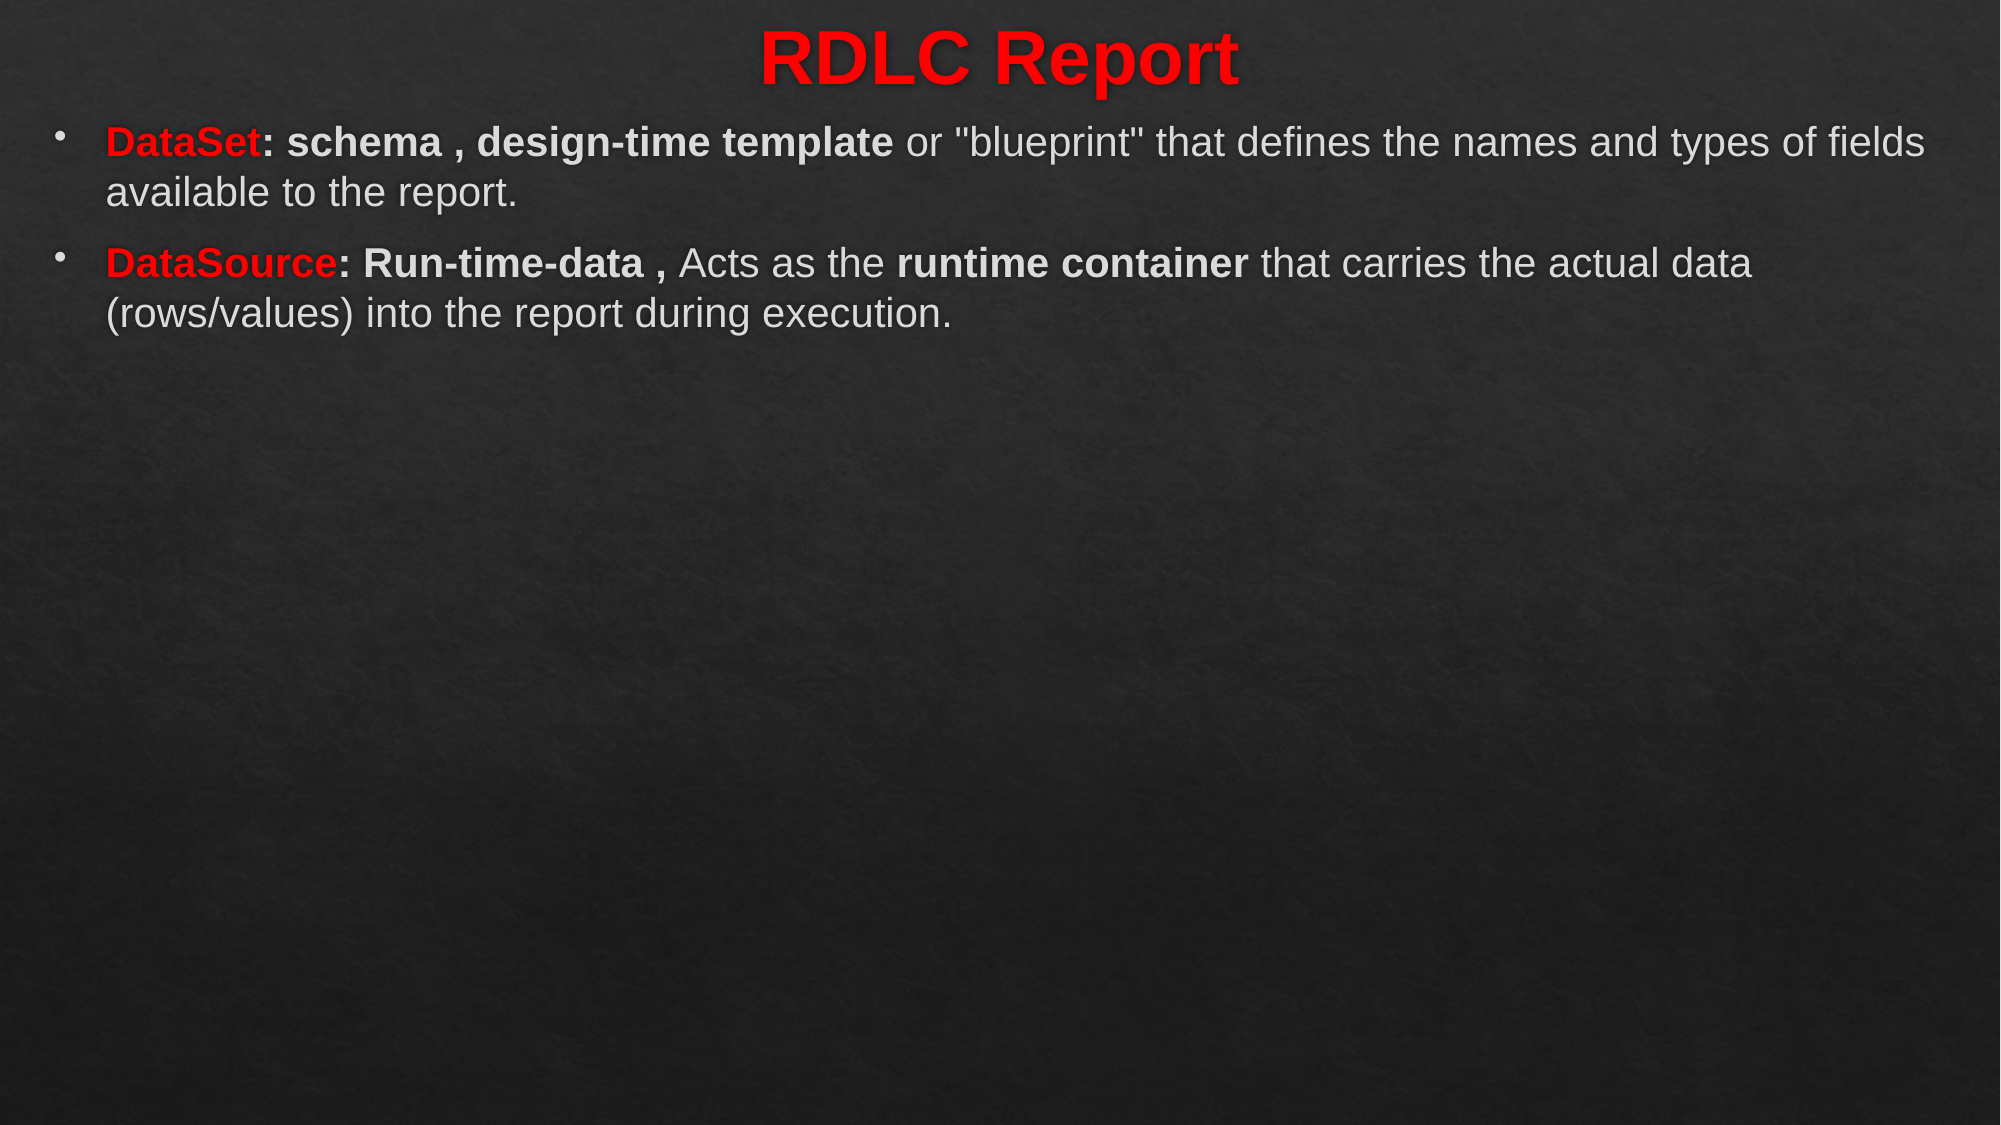

# RDLC Report
DataSet: schema , design-time template or "blueprint" that defines the names and types of fields available to the report.
DataSource: Run-time-data , Acts as the runtime container that carries the actual data (rows/values) into the report during execution.